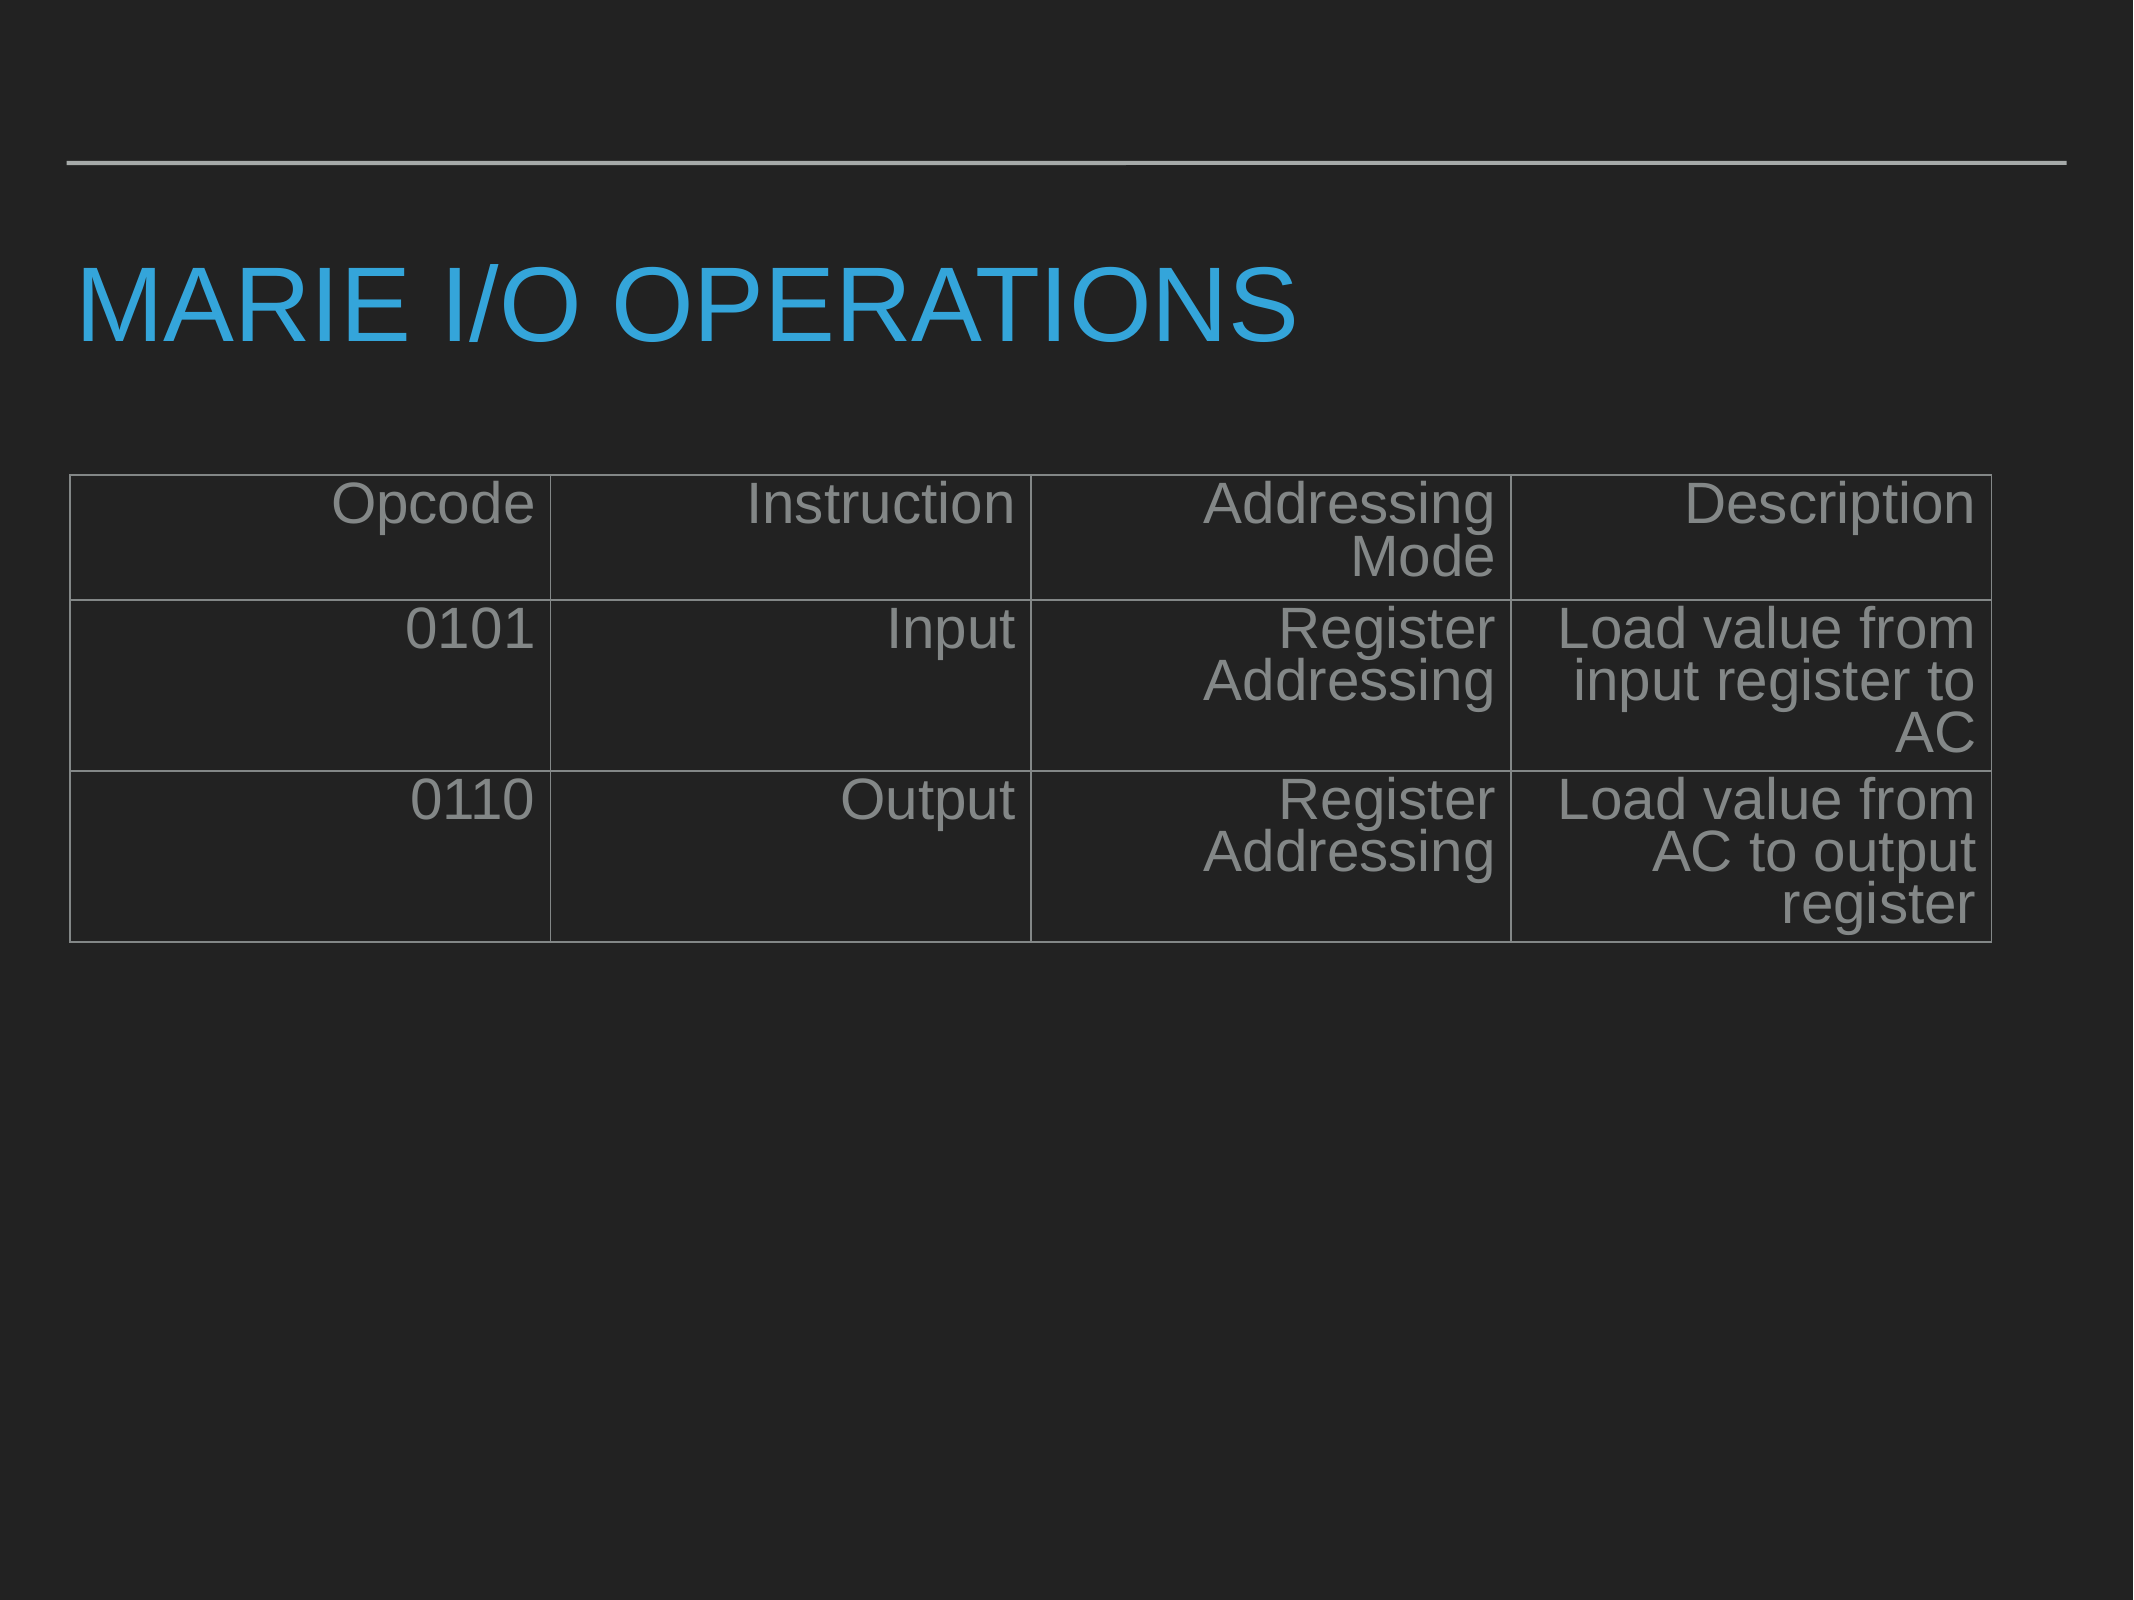

# MARIE I/O Operations
| Opcode | Instruction | Addressing Mode | Description |
| --- | --- | --- | --- |
| 0101 | Input | Register Addressing | Load value from input register to AC |
| 0110 | Output | Register Addressing | Load value from AC to output register |